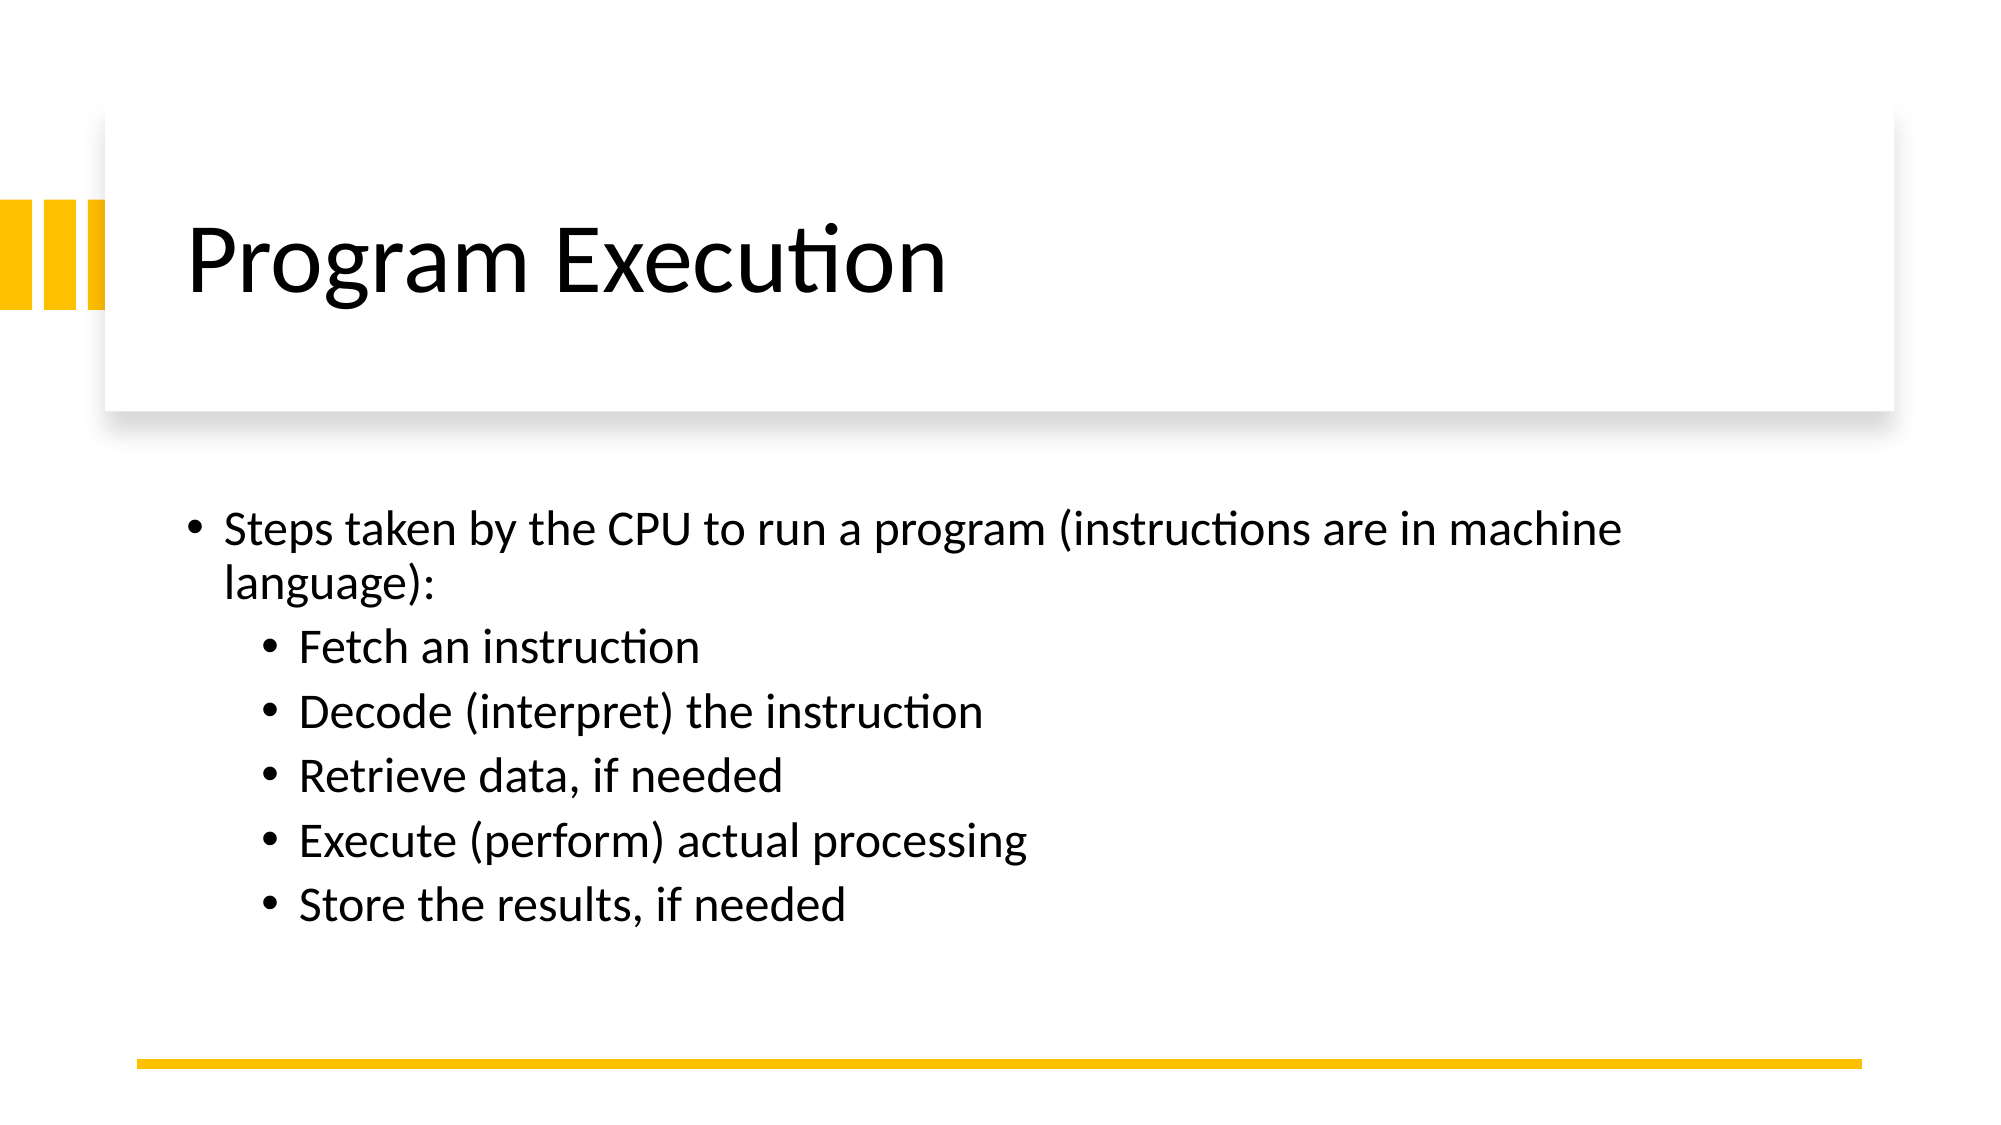

# Program Execution

Steps taken by the CPU to run a program (instructions are in machine language):
Fetch an instruction
Decode (interpret) the instruction
Retrieve data, if needed
Execute (perform) actual processing
Store the results, if needed